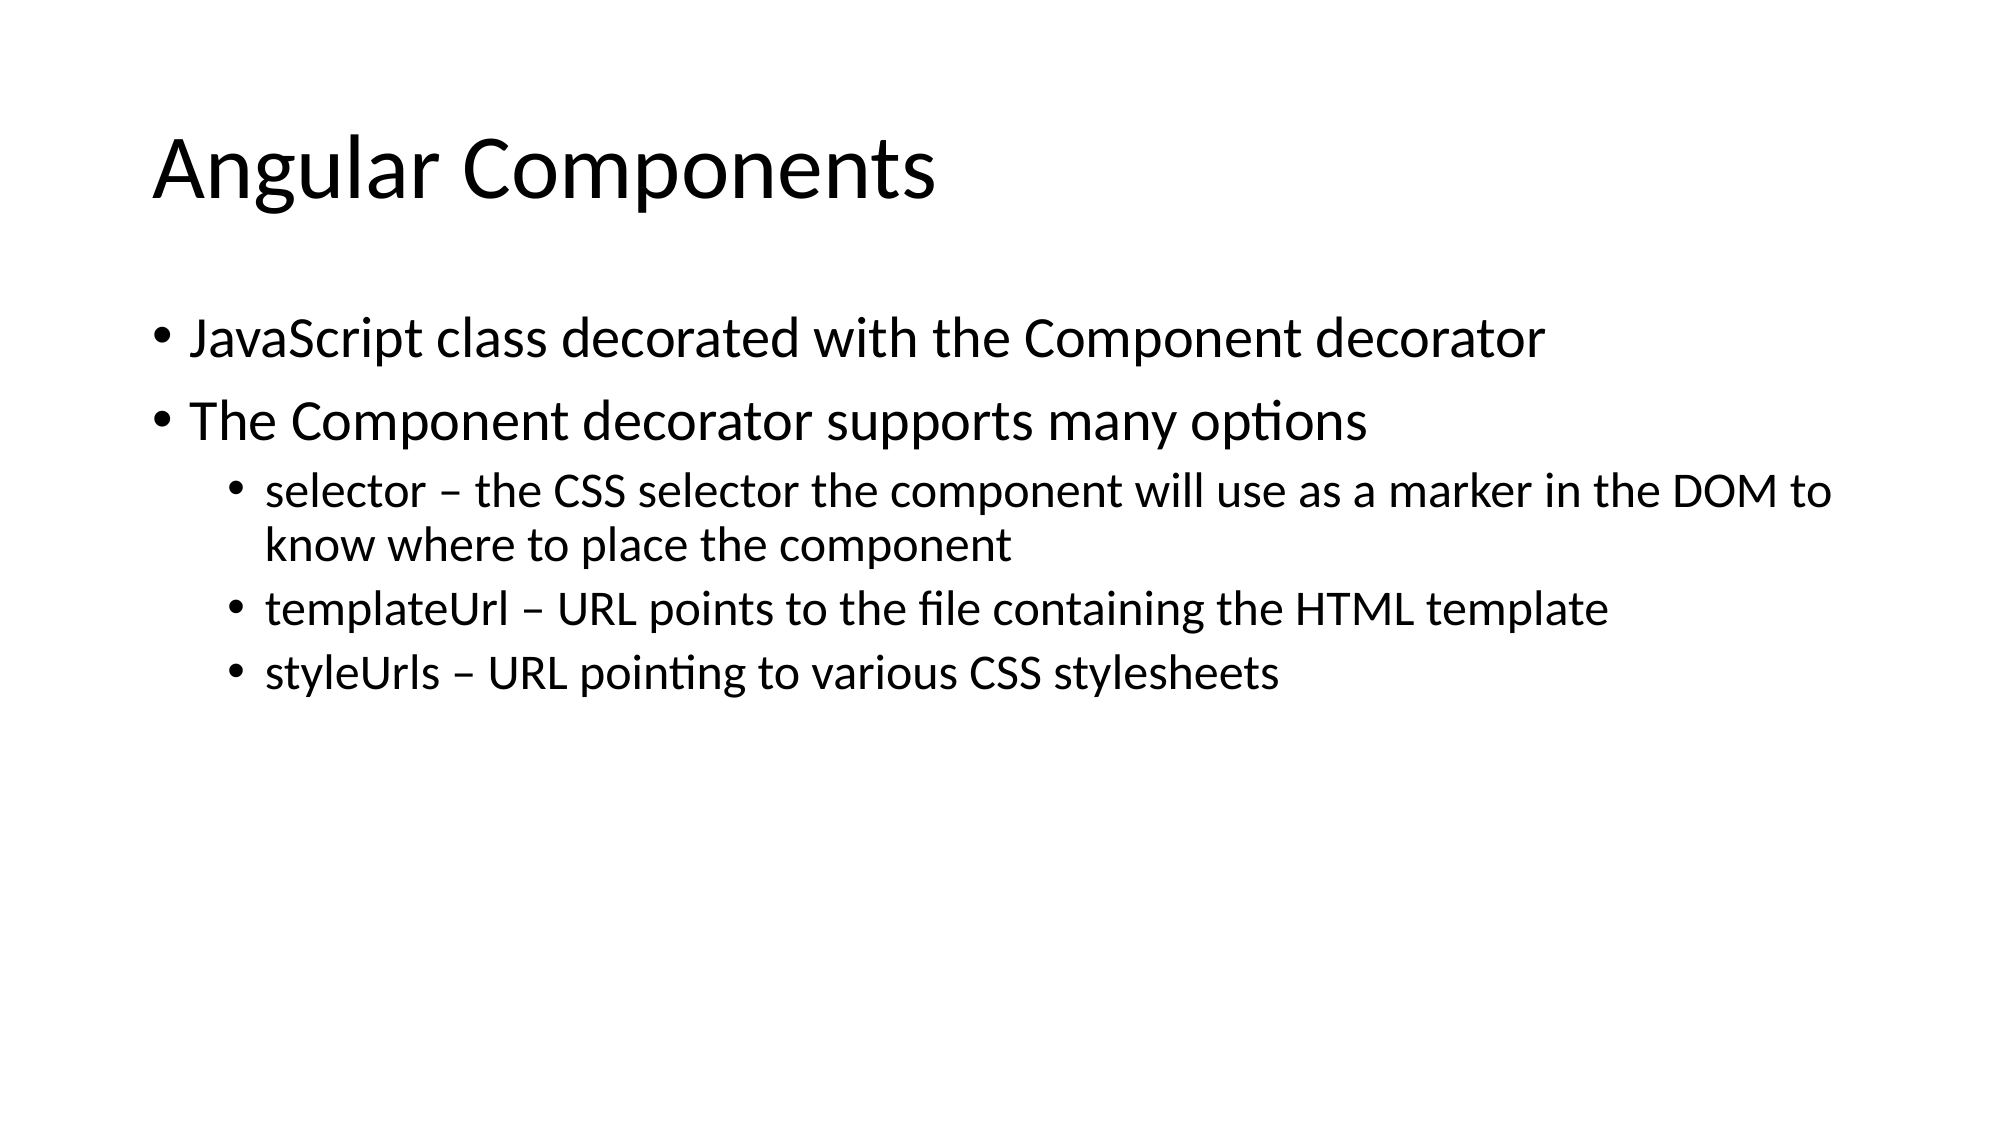

# Angular Components
JavaScript class decorated with the Component decorator
The Component decorator supports many options
selector – the CSS selector the component will use as a marker in the DOM to know where to place the component
templateUrl – URL points to the file containing the HTML template
styleUrls – URL pointing to various CSS stylesheets